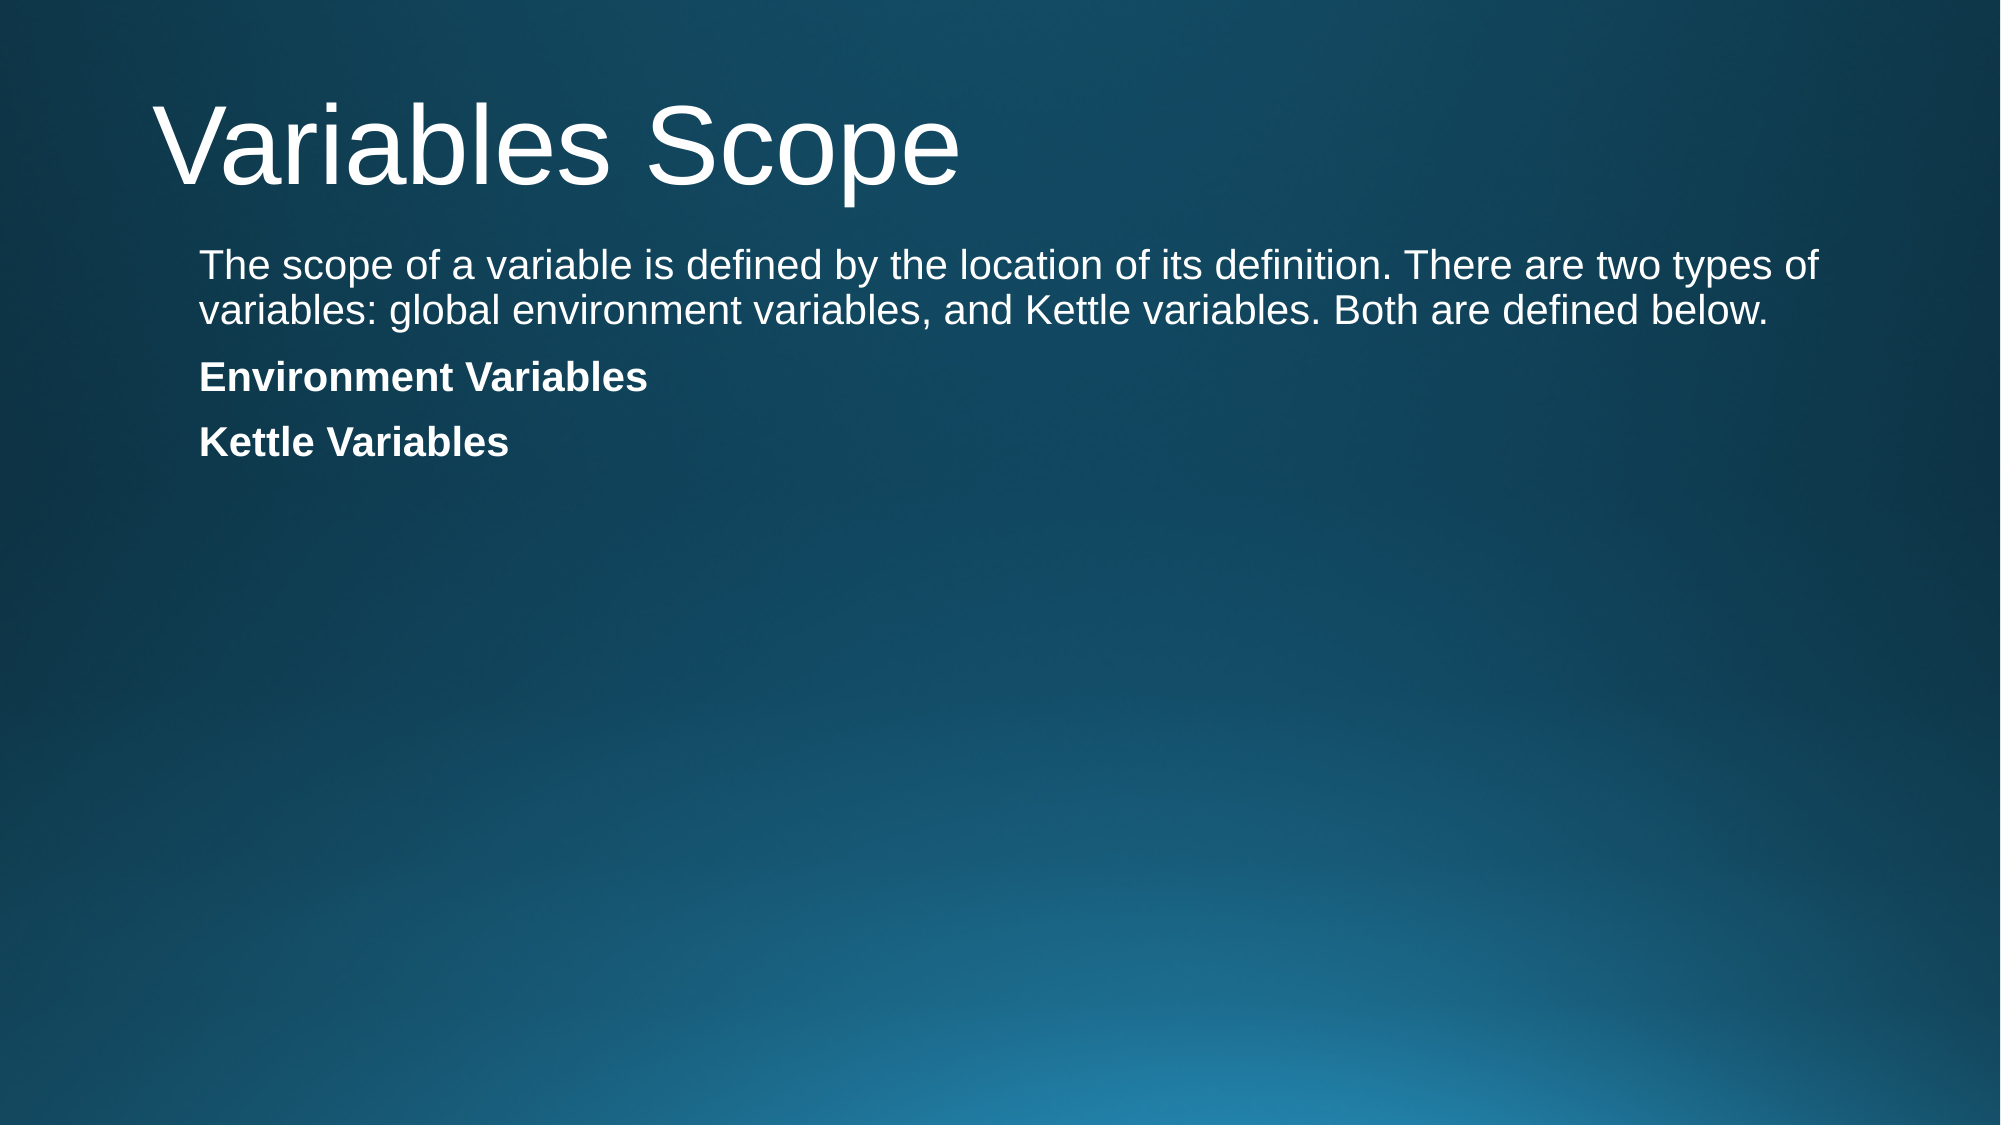

# Variables Scope
The scope of a variable is defined by the location of its definition. There are two types of variables: global environment variables, and Kettle variables. Both are defined below.
Environment Variables
Kettle Variables